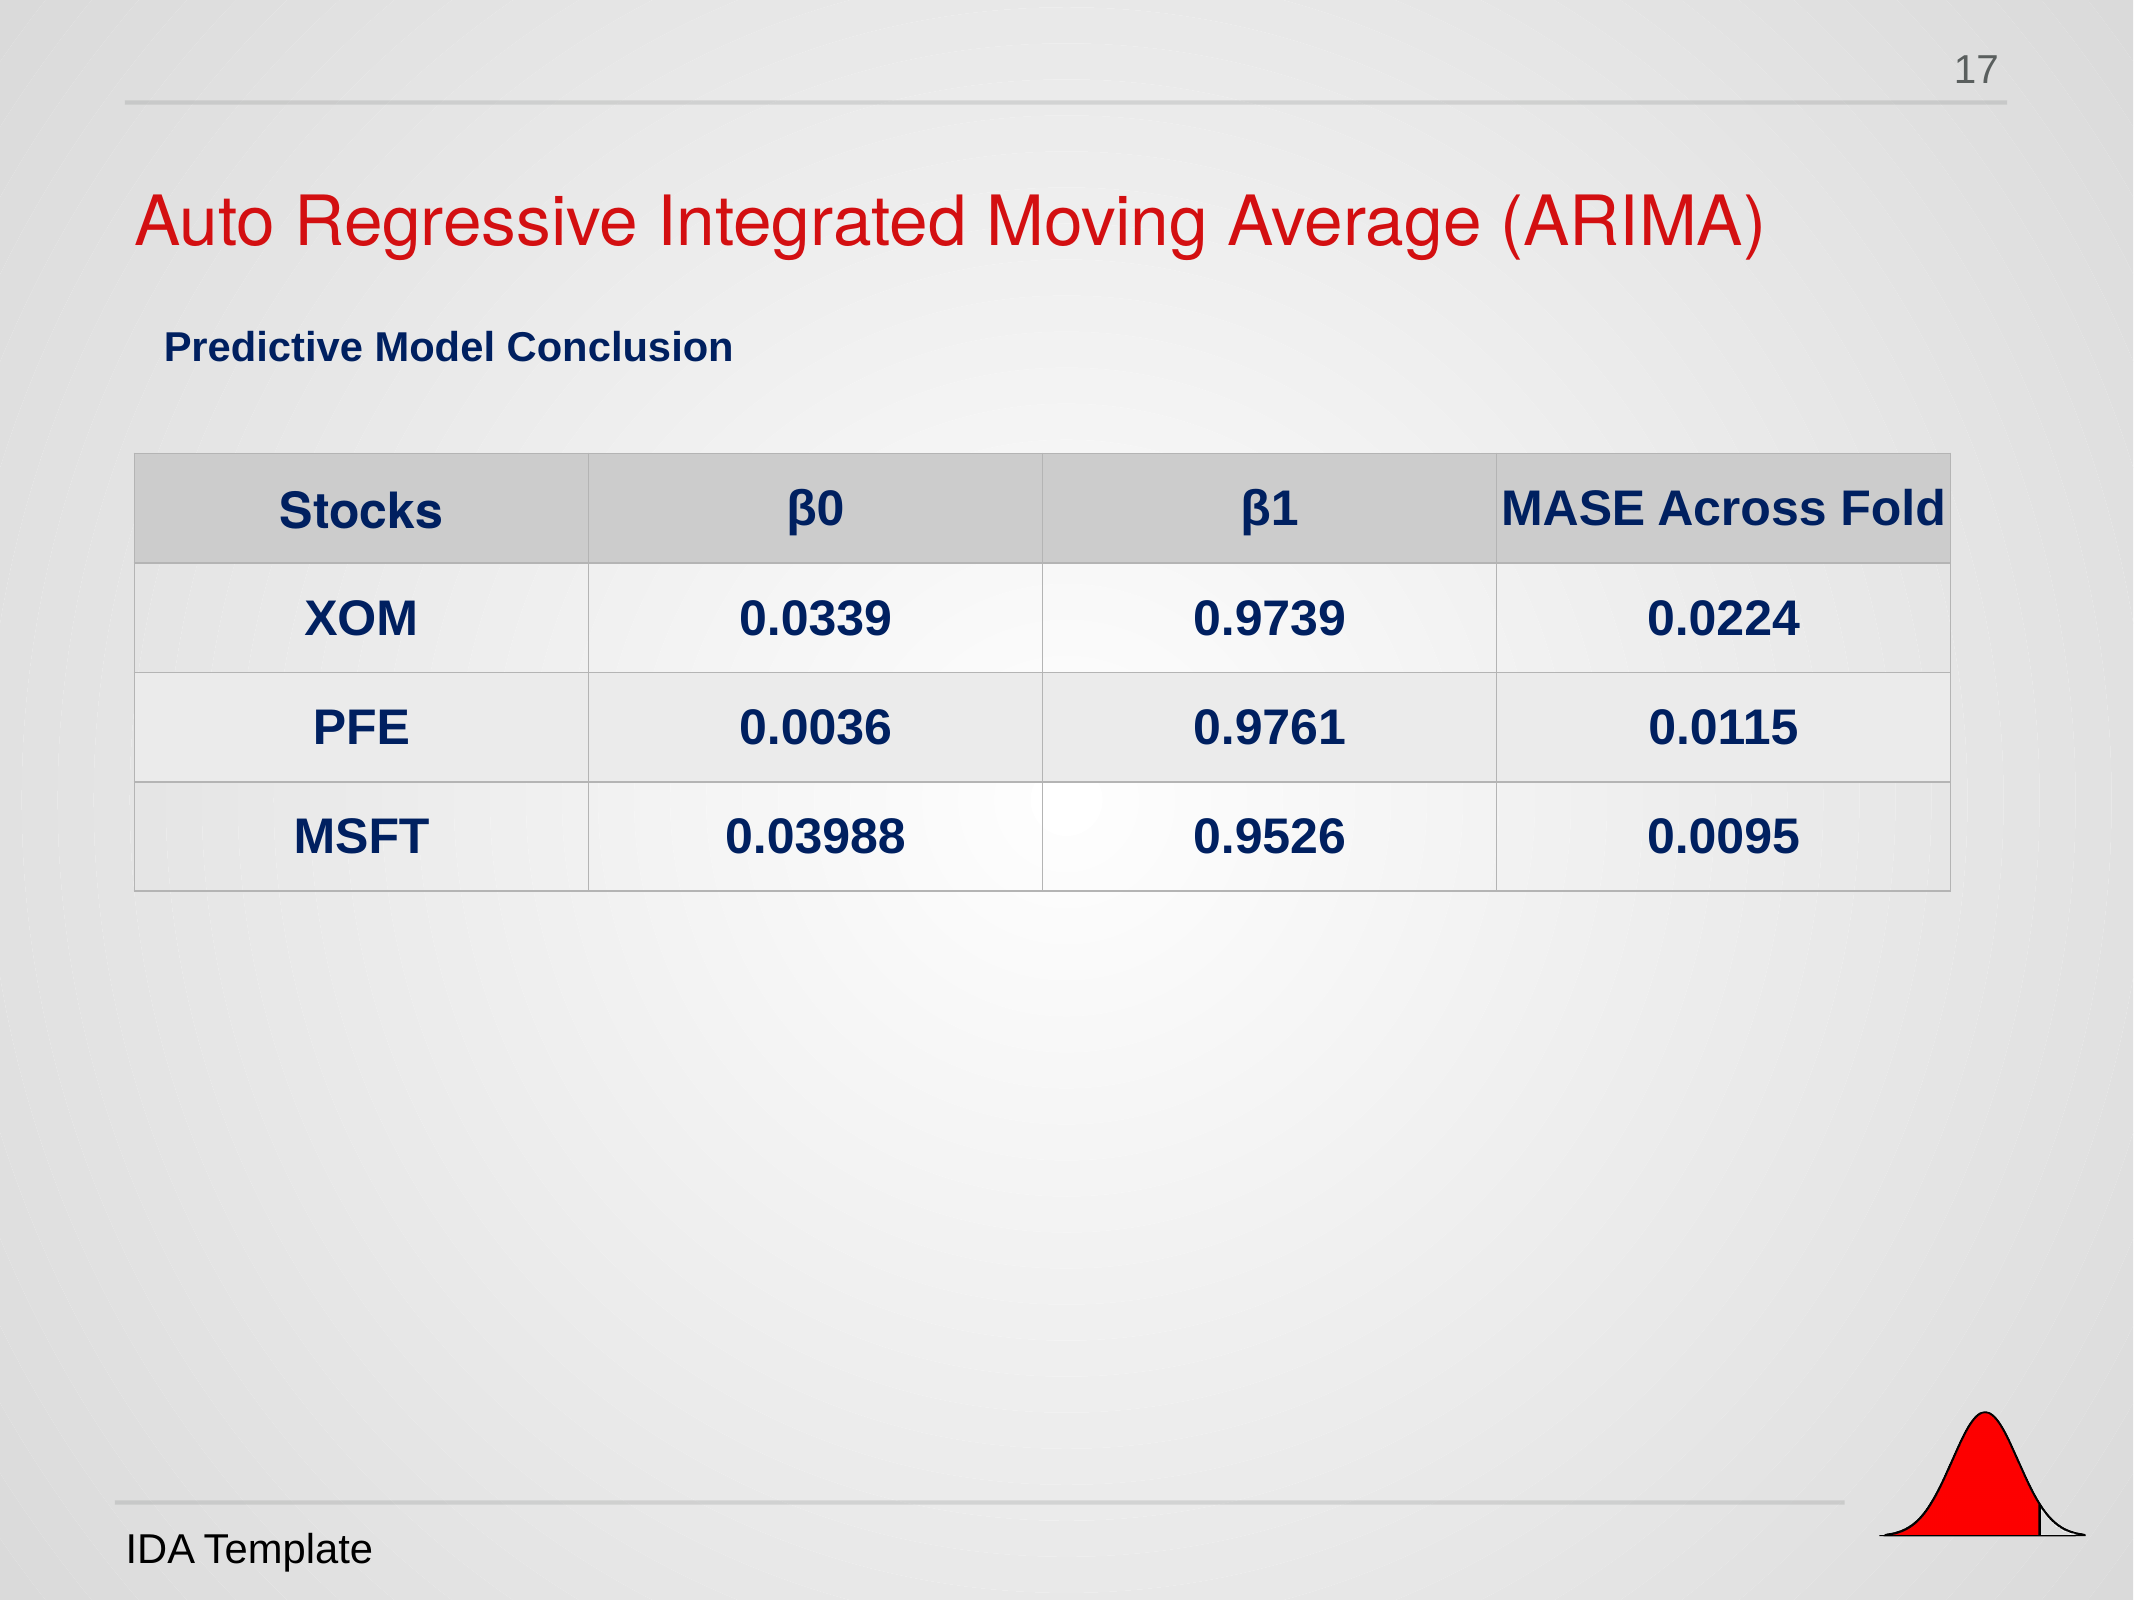

17
Auto Regressive Integrated Moving Average (ARIMA)

Predictive Model Conclusion
| Stocks | β0 | β1 | MASE Across Fold |
| --- | --- | --- | --- |
| XOM | 0.0339 | 0.9739 | 0.0224 |
| PFE | 0.0036 | 0.9761 | 0.0115 |
| MSFT | 0.03988 | 0.9526 | 0.0095 |
IDA Template